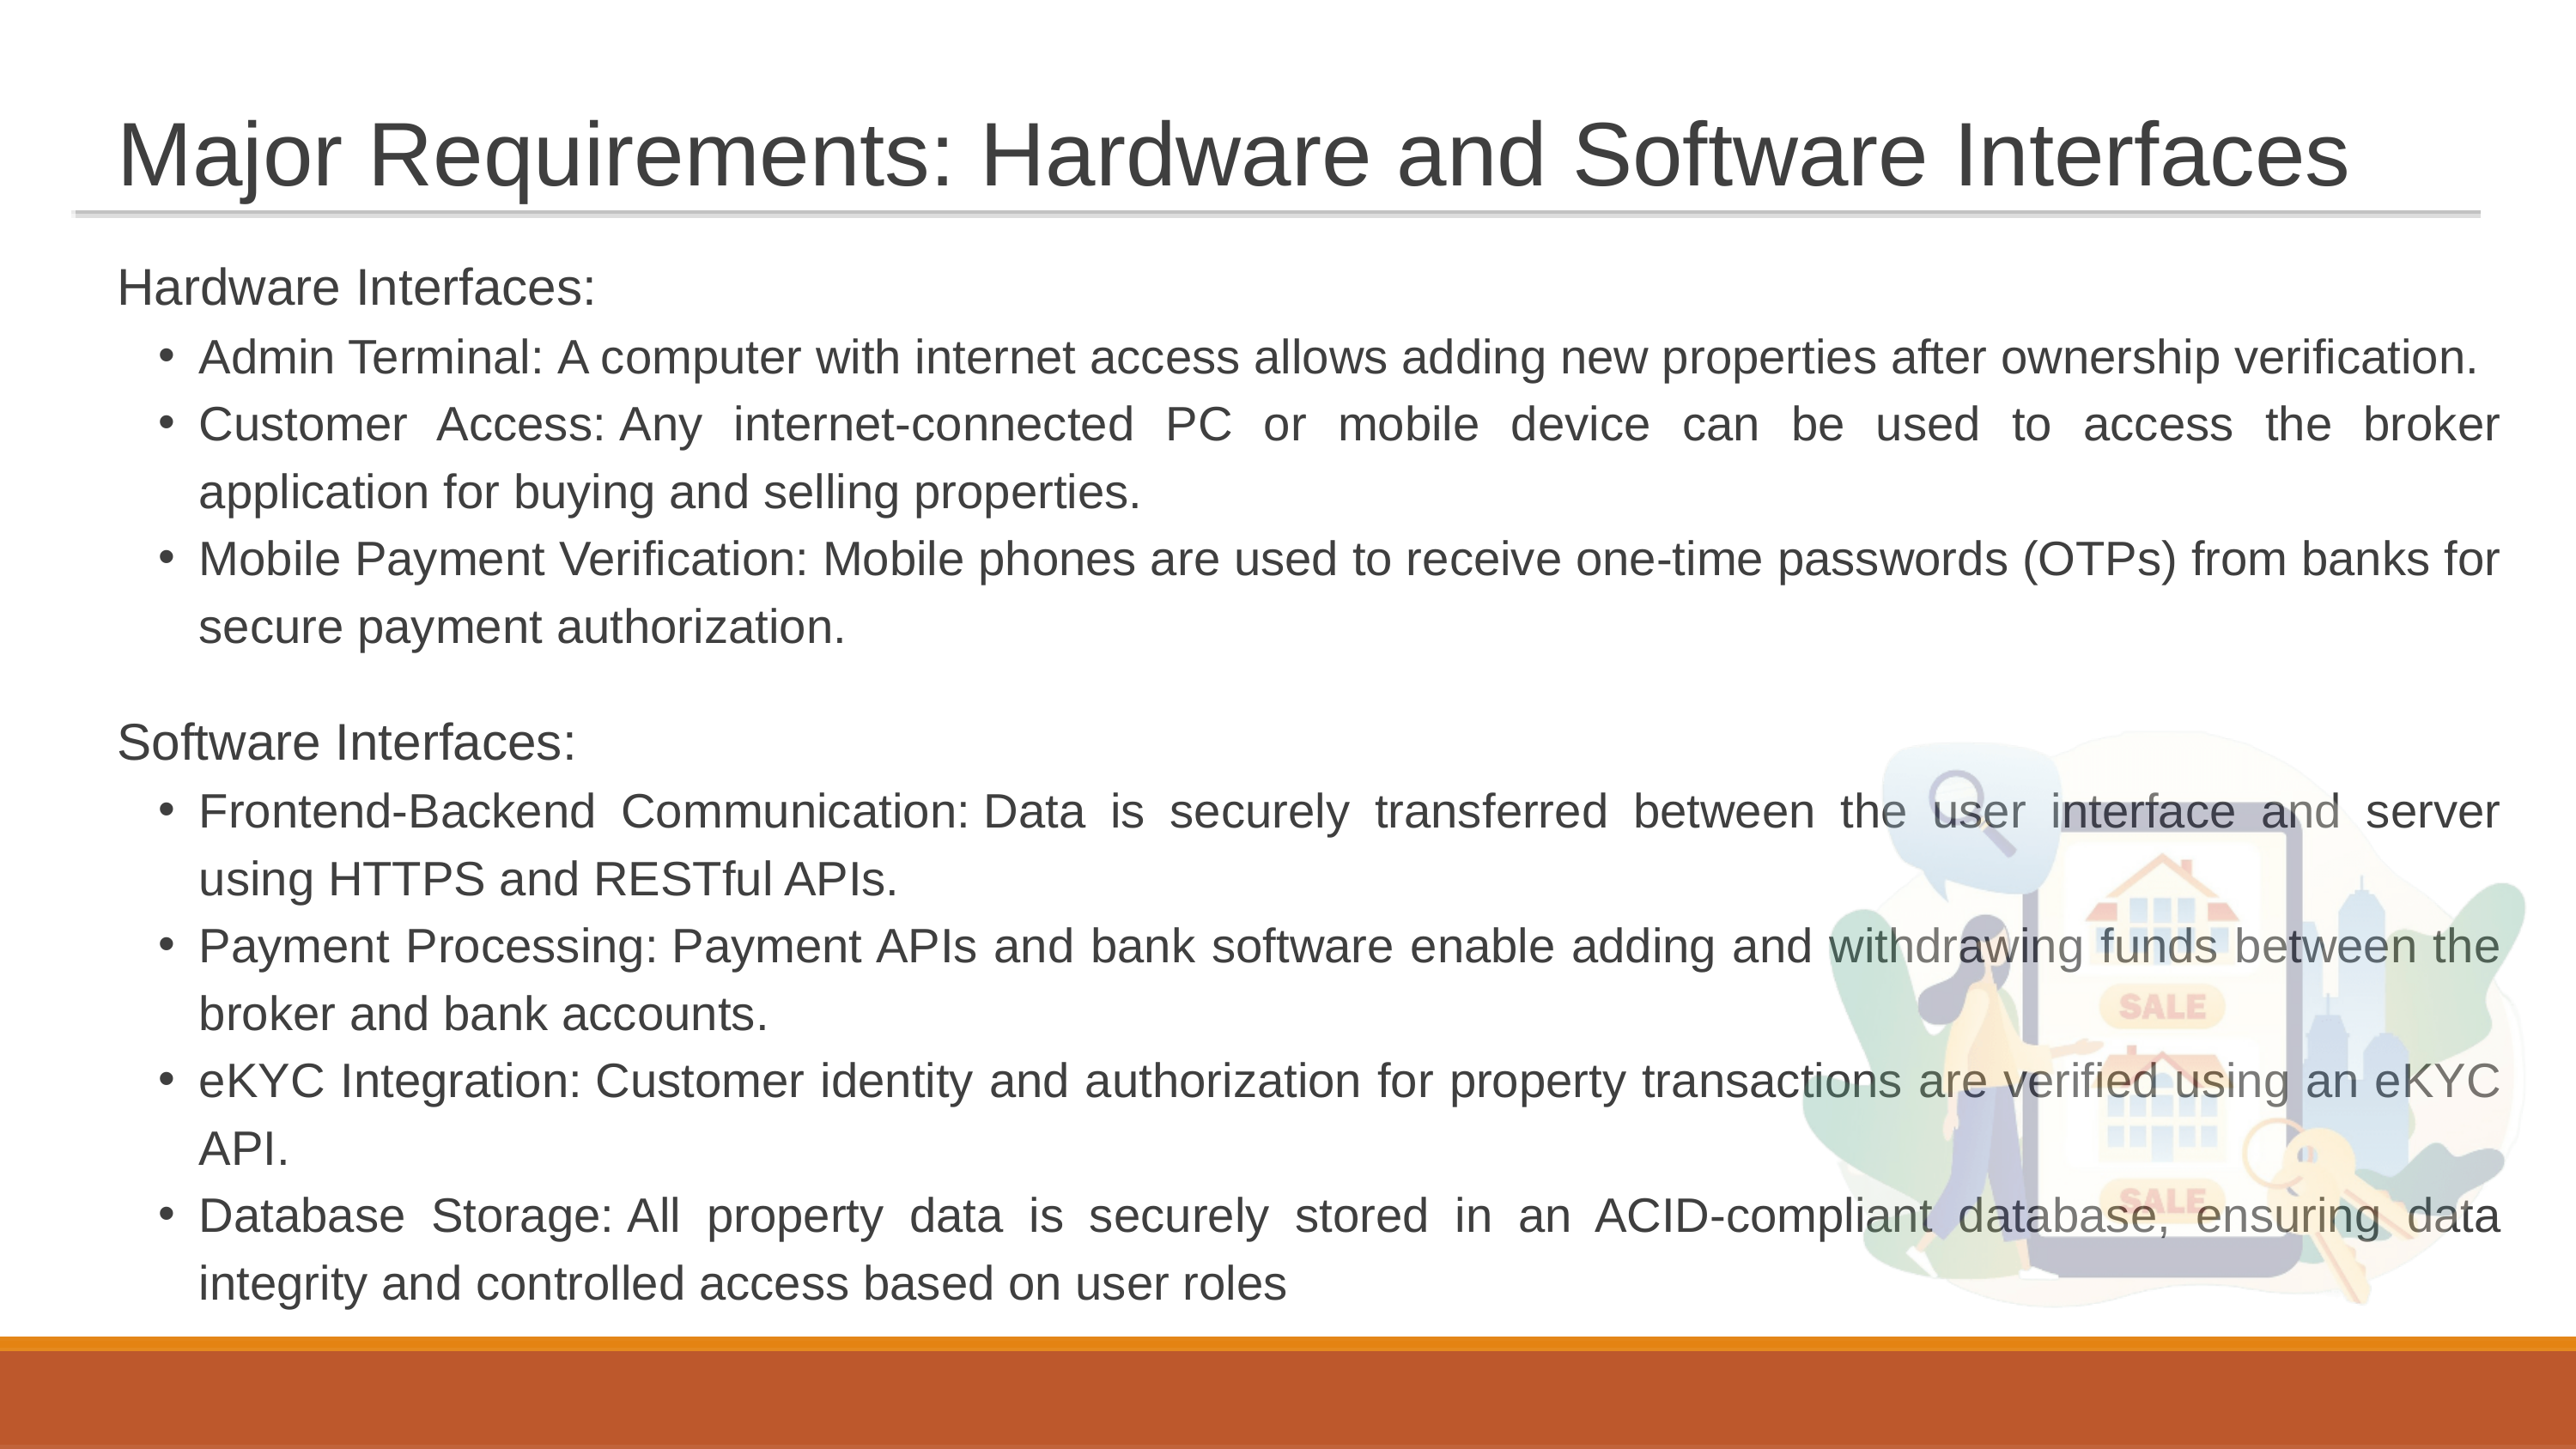

Major Requirements: Hardware and Software Interfaces
Hardware Interfaces:
Admin Terminal: A computer with internet access allows adding new properties after ownership verification.
Customer Access: Any internet-connected PC or mobile device can be used to access the broker application for buying and selling properties.
Mobile Payment Verification: Mobile phones are used to receive one-time passwords (OTPs) from banks for secure payment authorization.

Software Interfaces:
Frontend-Backend Communication: Data is securely transferred between the user interface and server using HTTPS and RESTful APIs.
Payment Processing: Payment APIs and bank software enable adding and withdrawing funds between the broker and bank accounts.
eKYC Integration: Customer identity and authorization for property transactions are verified using an eKYC API.
Database Storage: All property data is securely stored in an ACID-compliant database, ensuring data integrity and controlled access based on user roles